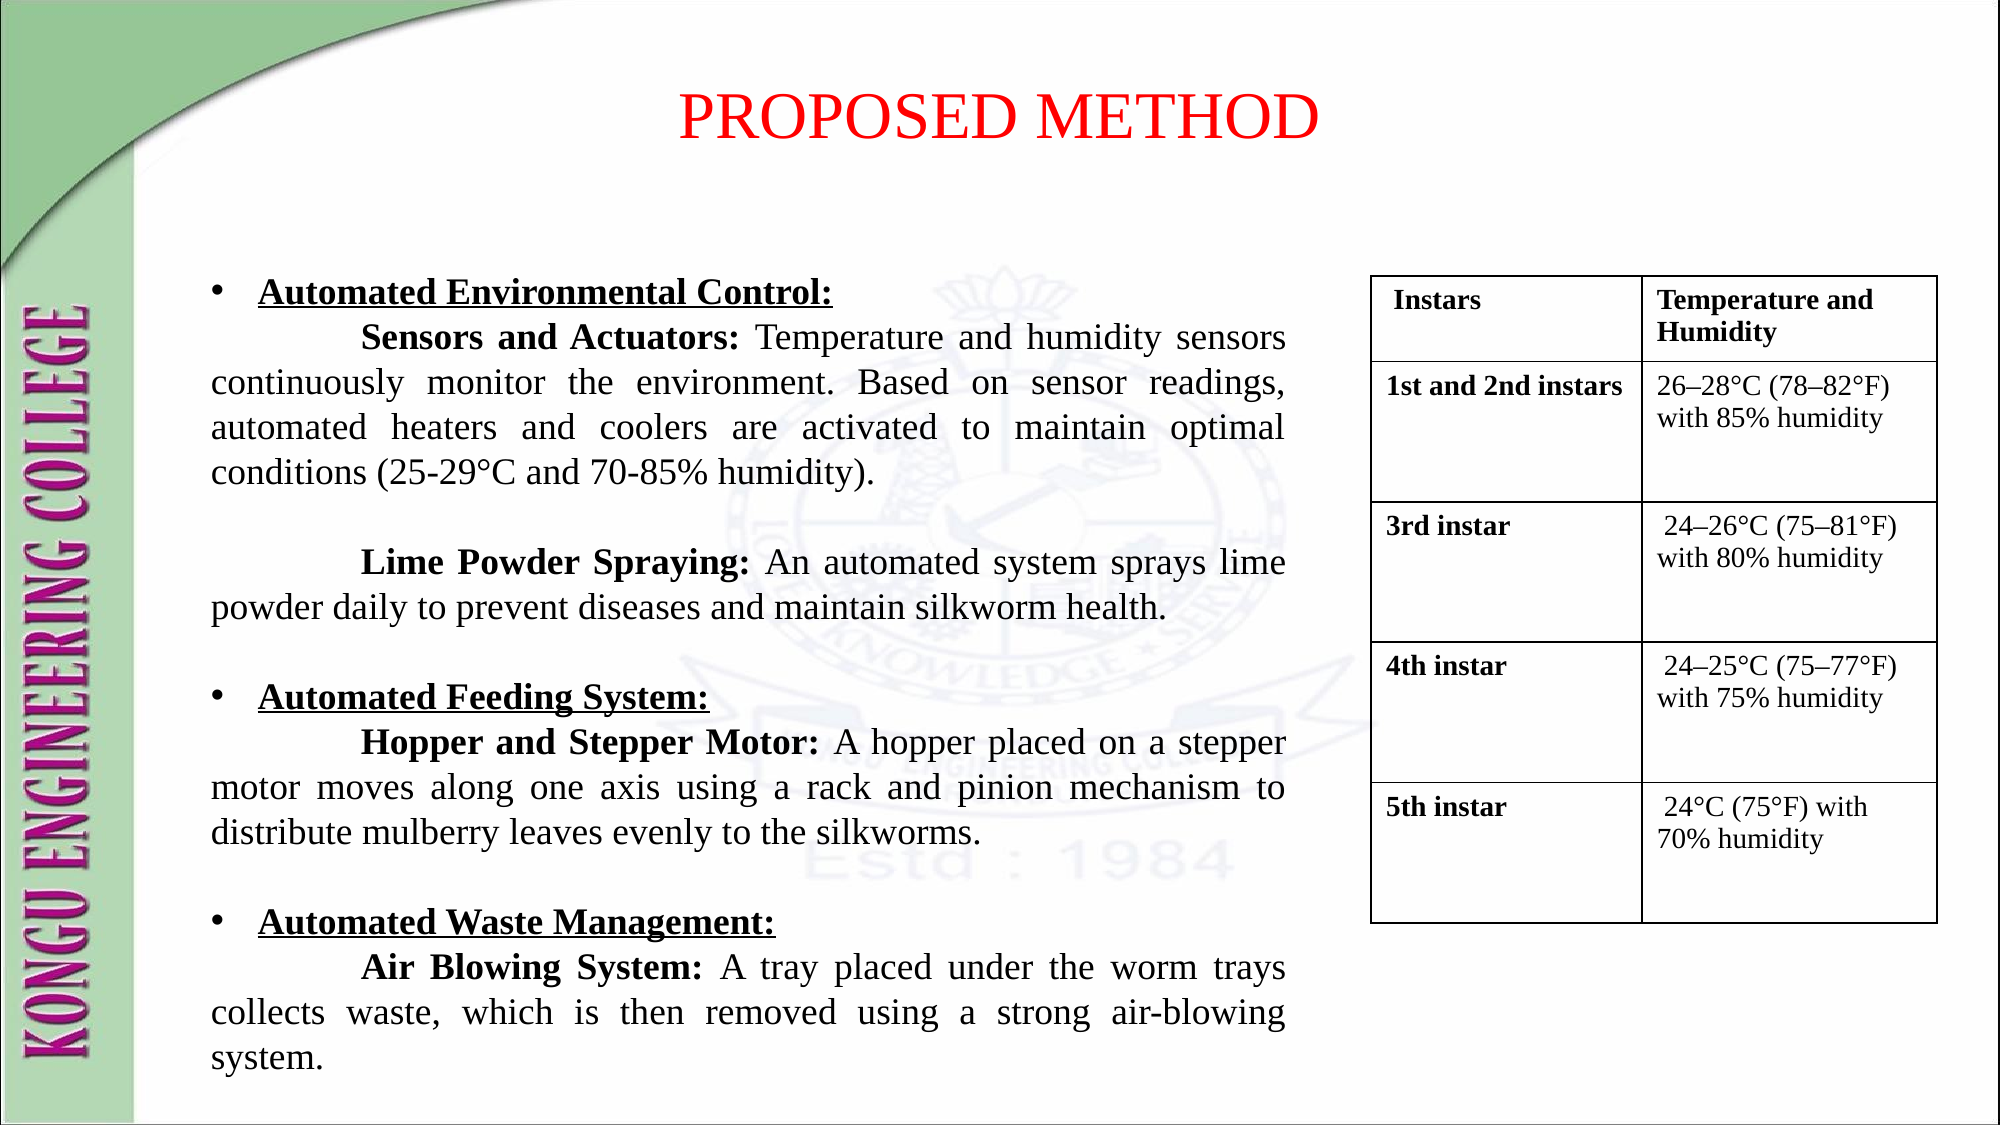

PROPOSED METHOD

Automated Environmental Control:
	Sensors and Actuators: Temperature and humidity sensors continuously monitor the environment. Based on sensor readings, automated heaters and coolers are activated to maintain optimal conditions (25-29°C and 70-85% humidity).

	Lime Powder Spraying: An automated system sprays lime powder daily to prevent diseases and maintain silkworm health.

Automated Feeding System:
	Hopper and Stepper Motor: A hopper placed on a stepper motor moves along one axis using a rack and pinion mechanism to distribute mulberry leaves evenly to the silkworms.

Automated Waste Management:
	Air Blowing System: A tray placed under the worm trays collects waste, which is then removed using a strong air-blowing system.
| Instars | Temperature and Humidity |
| --- | --- |
| 1st and 2nd instars | 26–28°C (78–82°F) with 85% humidity |
| 3rd instar | 24–26°C (75–81°F) with 80% humidity |
| 4th instar | 24–25°C (75–77°F) with 75% humidity |
| 5th instar | 24°C (75°F) with 70% humidity |